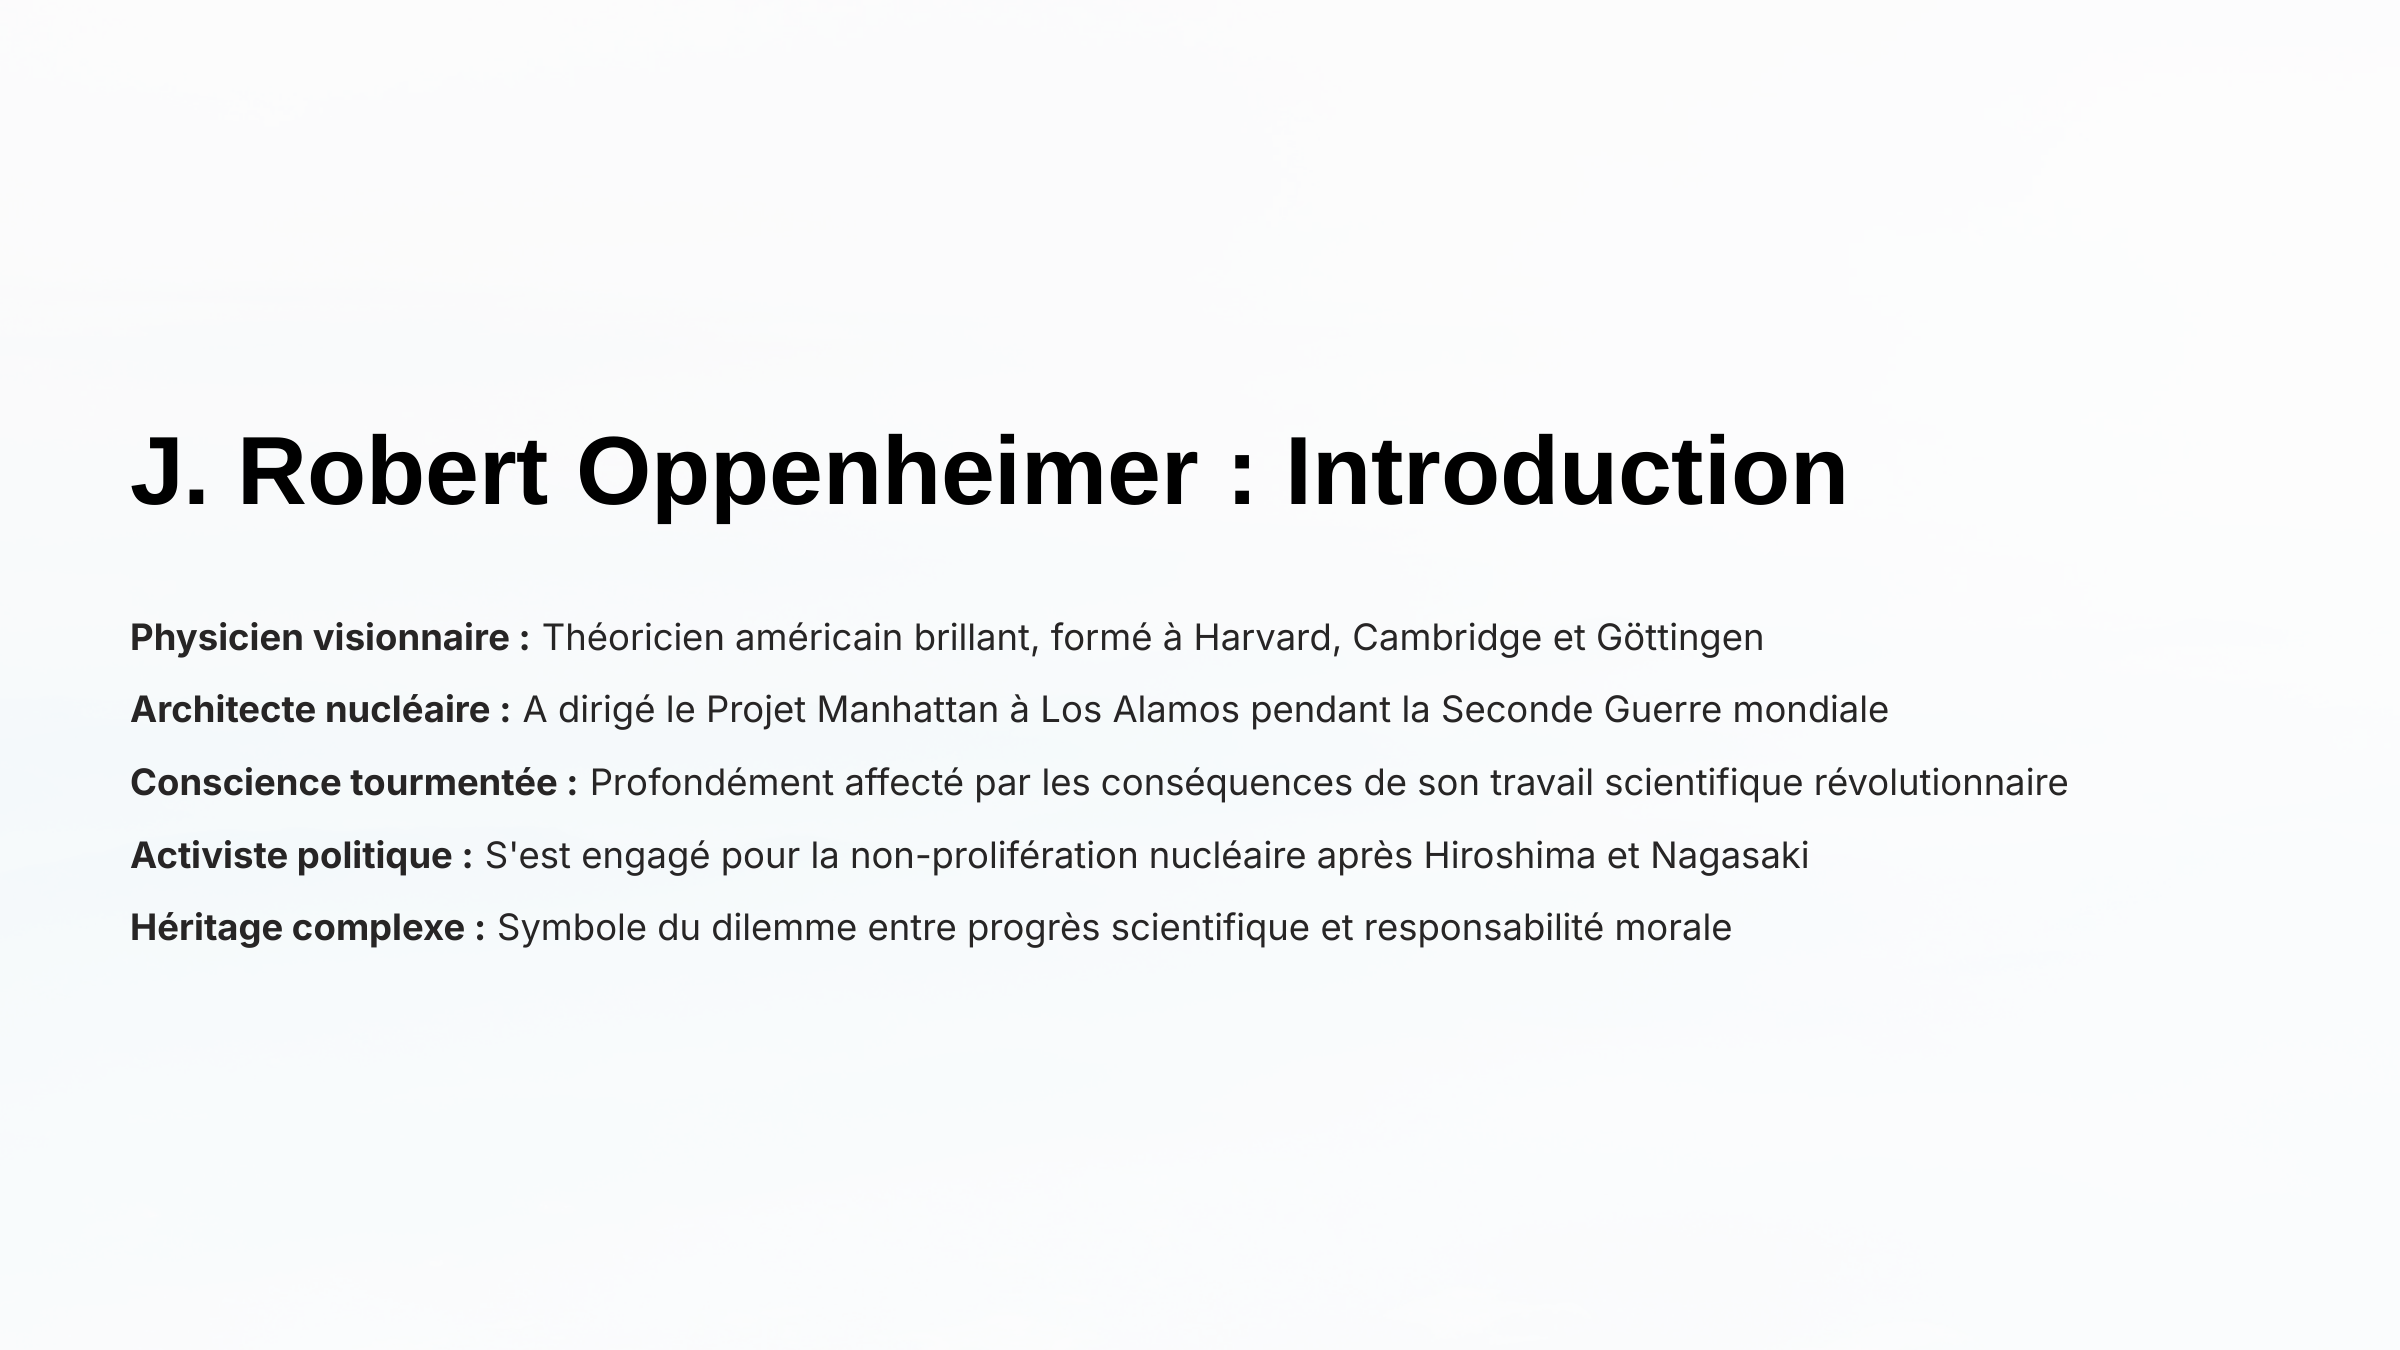

J. Robert Oppenheimer : Introduction
Physicien visionnaire : Théoricien américain brillant, formé à Harvard, Cambridge et Göttingen
Architecte nucléaire : A dirigé le Projet Manhattan à Los Alamos pendant la Seconde Guerre mondiale
Conscience tourmentée : Profondément affecté par les conséquences de son travail scientifique révolutionnaire
Activiste politique : S'est engagé pour la non-prolifération nucléaire après Hiroshima et Nagasaki
Héritage complexe : Symbole du dilemme entre progrès scientifique et responsabilité morale